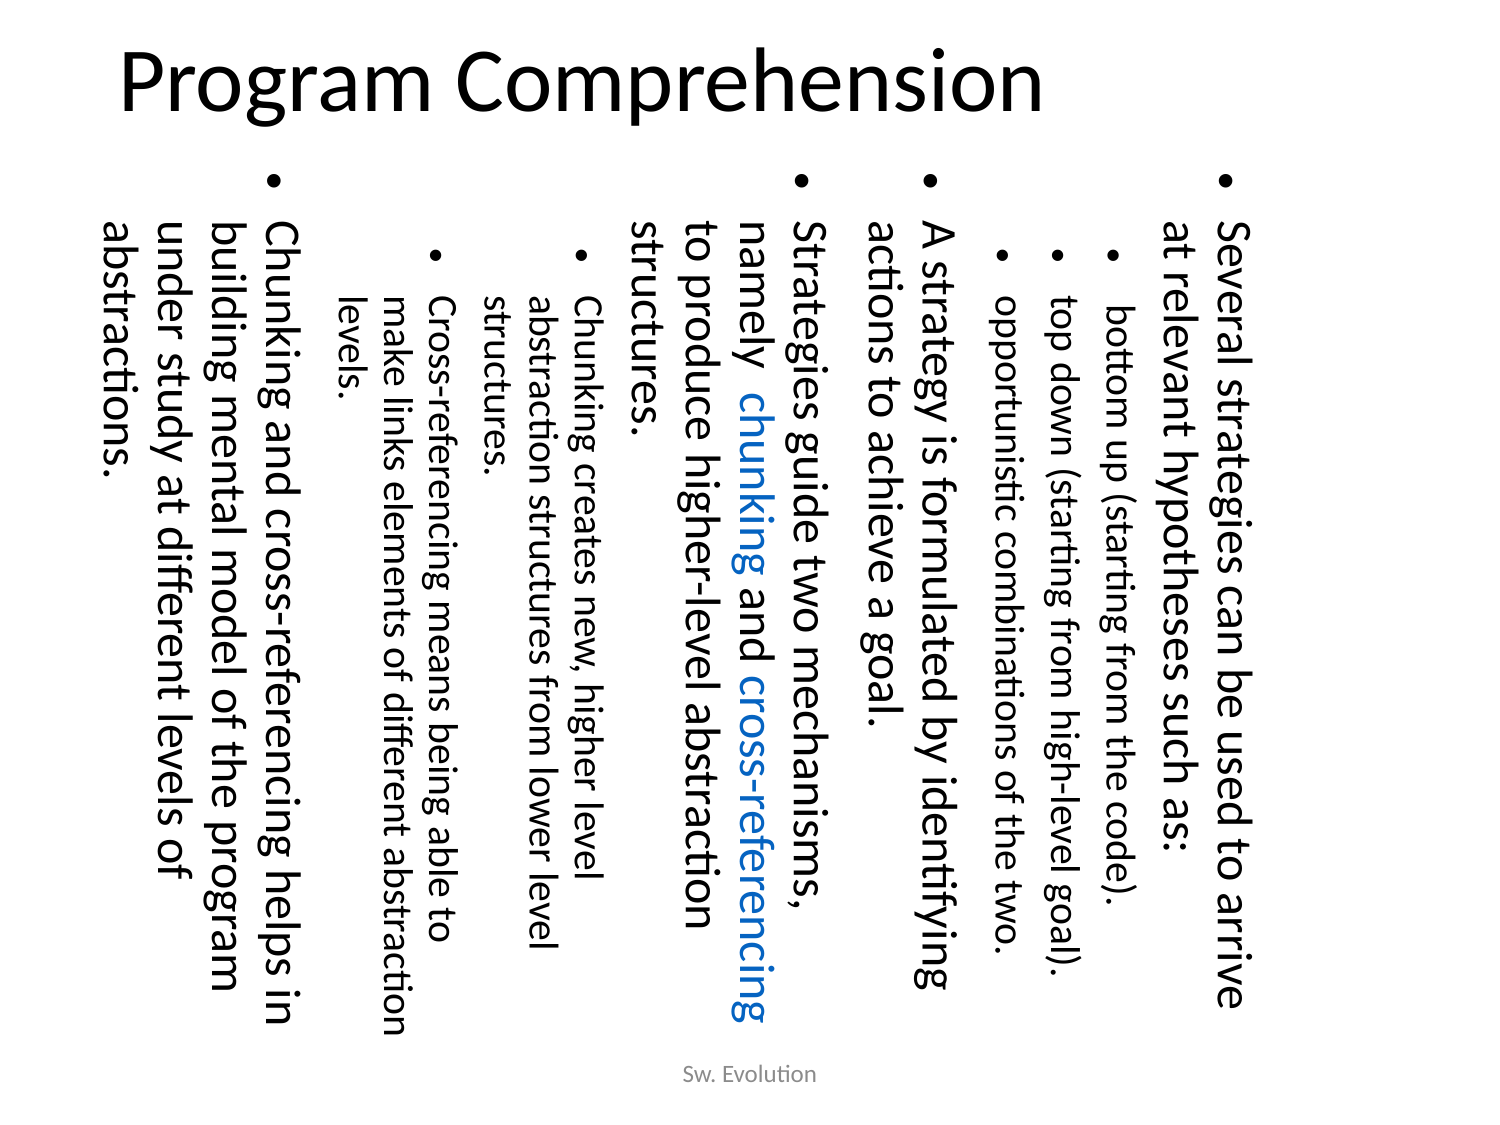

Program Comprehension
Several strategies can be used to arrive at relevant hypotheses such as:
 bottom up (starting from the code).
top down (starting from high-level goal).
opportunistic combinations of the two.
A strategy is formulated by identifying actions to achieve a goal.
Strategies guide two mechanisms, namely  chunking and cross-referencing to produce higher-level abstraction structures.
Chunking creates new, higher level abstraction structures from lower level structures.
Cross-referencing means being able to make links elements of different abstraction levels.
Chunking and cross-referencing helps in building mental model of the program under study at different levels of abstractions.

Sw. Evolution